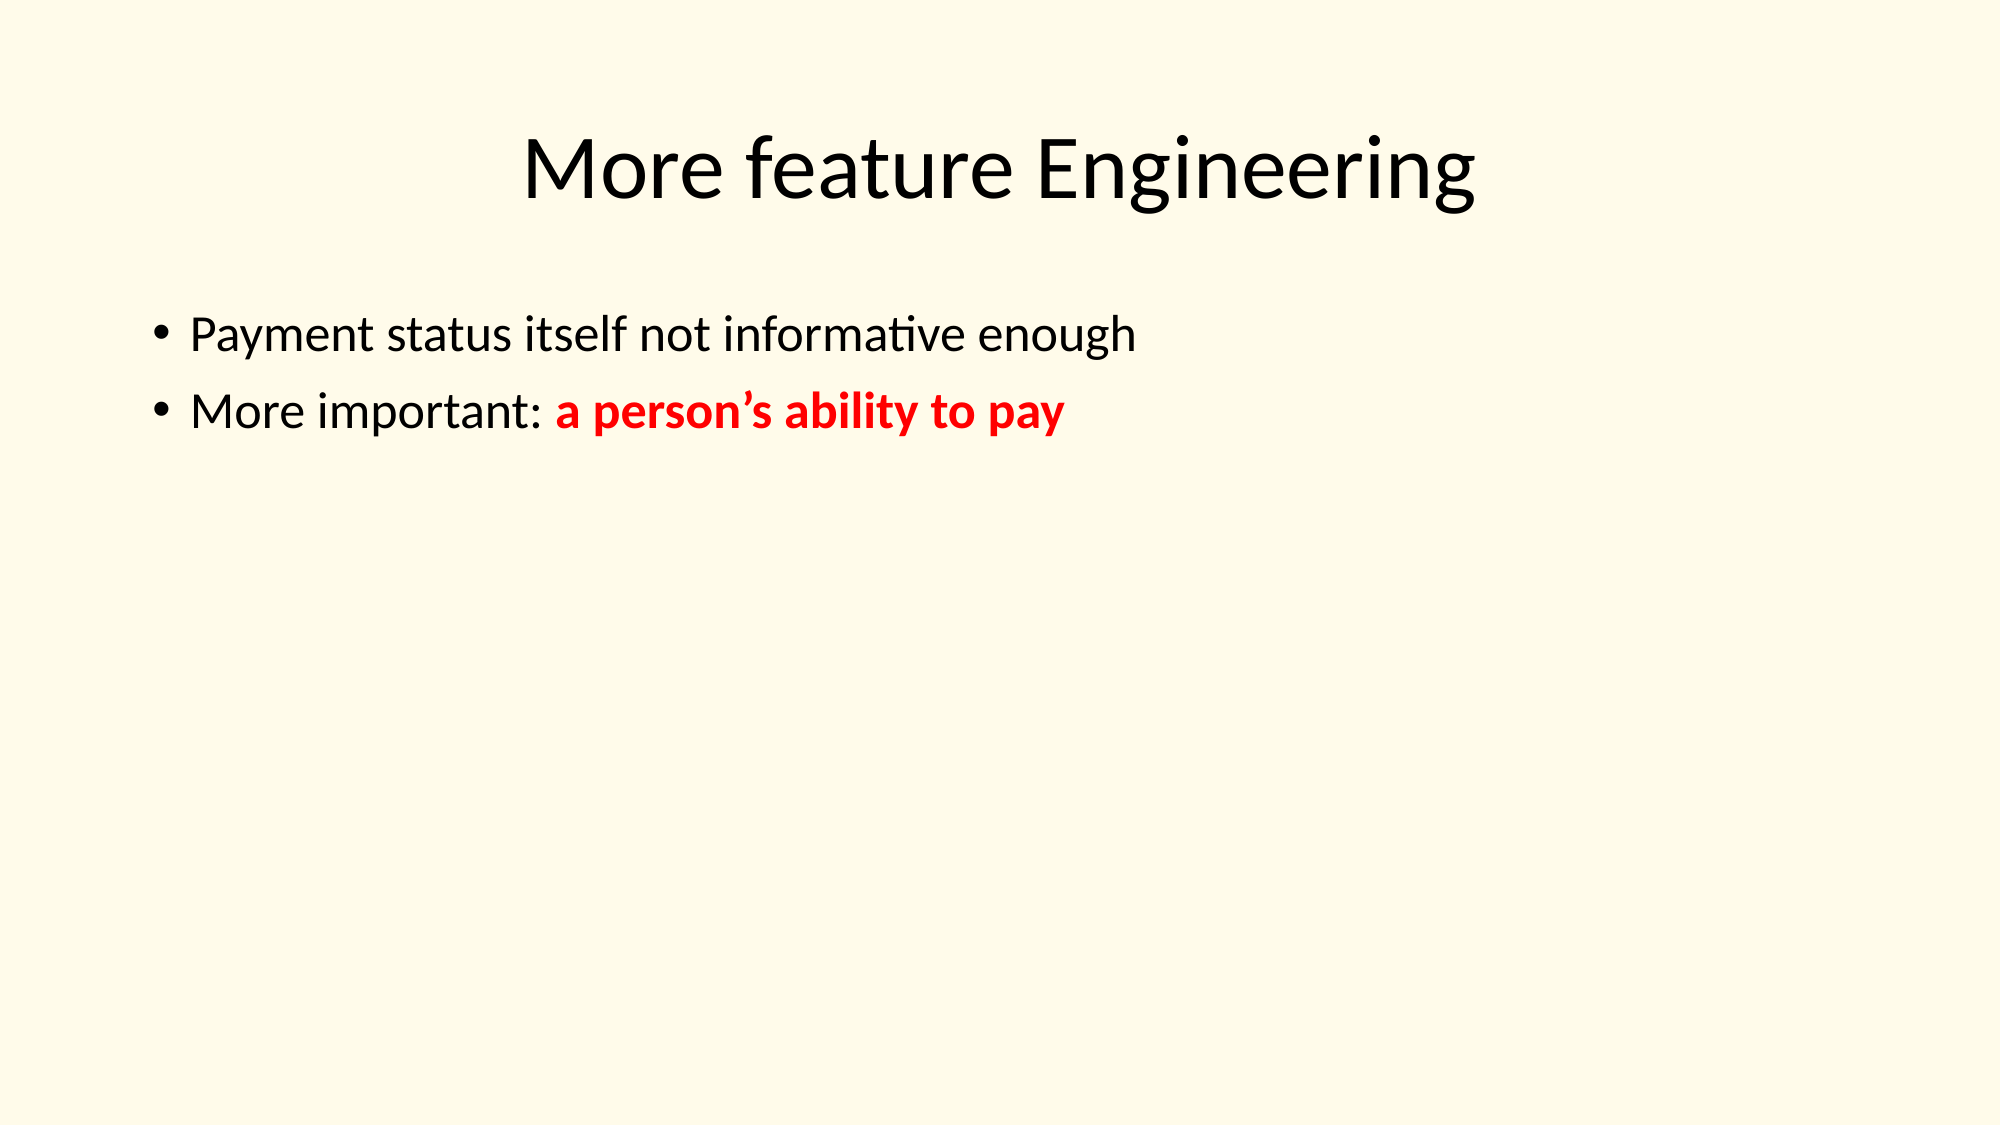

# More feature Engineering
Payment status itself not informative enough
More important: a person’s ability to pay